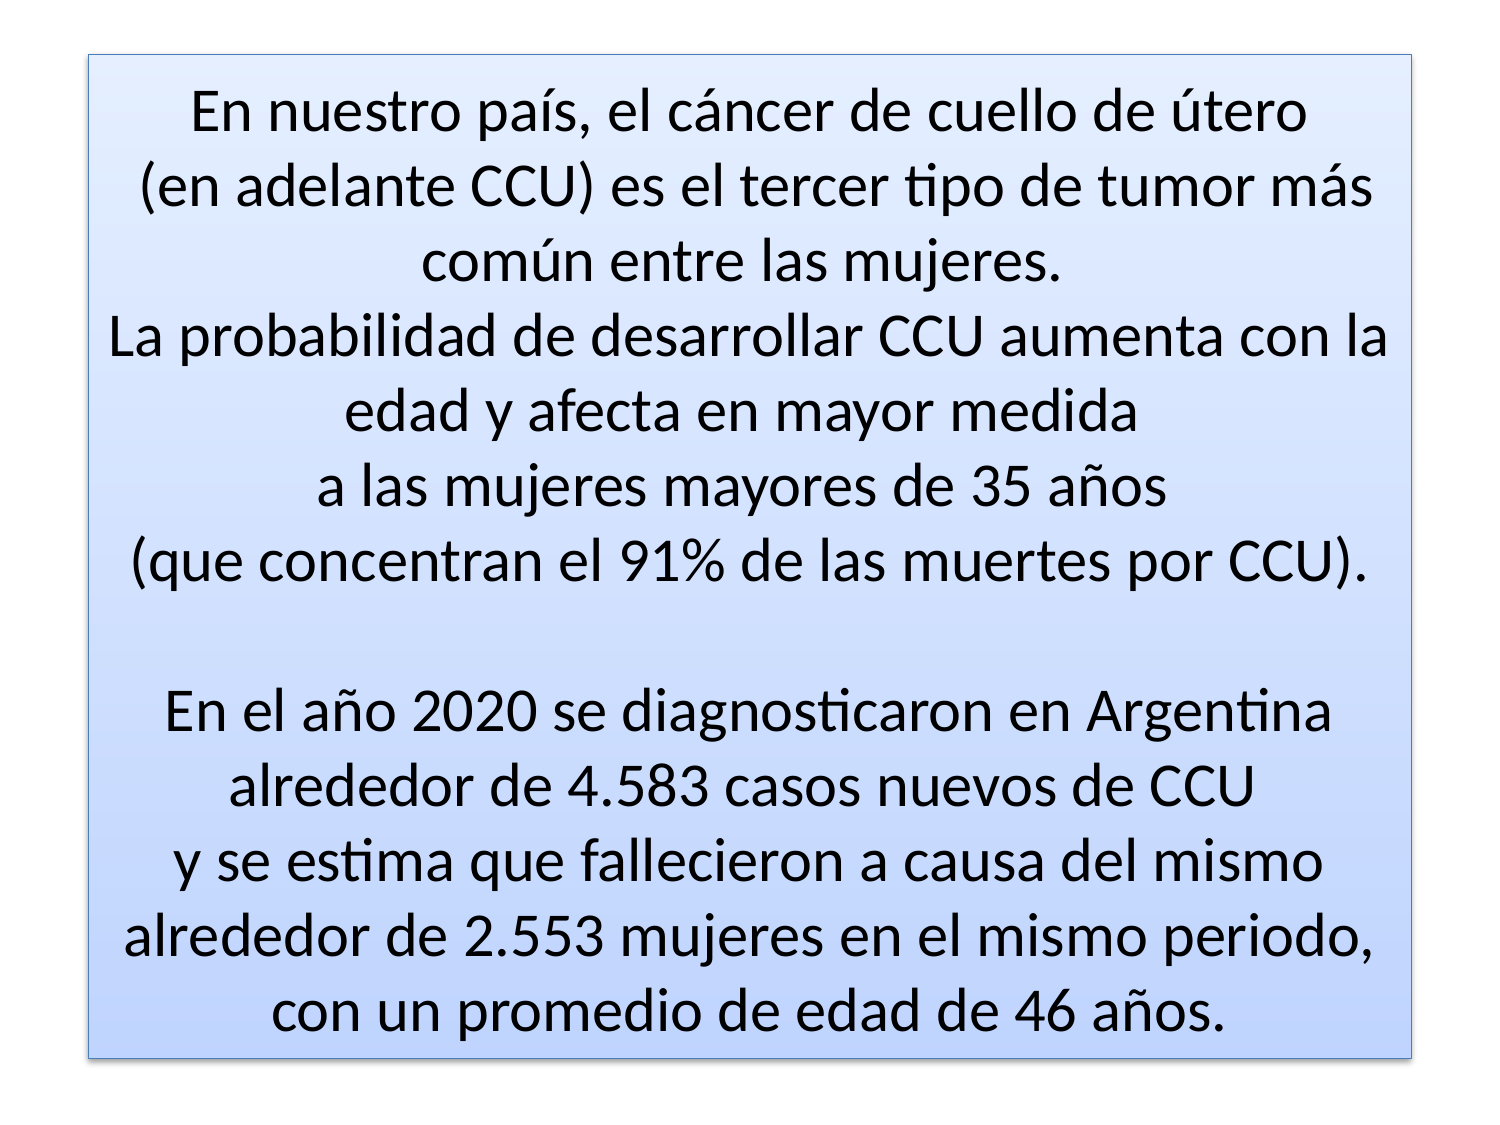

# En nuestro país, el cáncer de cuello de útero (en adelante CCU) es el tercer tipo de tumor más común entre las mujeres. La probabilidad de desarrollar CCU aumenta con la edad y afecta en mayor medida a las mujeres mayores de 35 años (que concentran el 91% de las muertes por CCU). En el año 2020 se diagnosticaron en Argentina alrededor de 4.583 casos nuevos de CCU y se estima que fallecieron a causa del mismo alrededor de 2.553 mujeres en el mismo periodo, con un promedio de edad de 46 años.